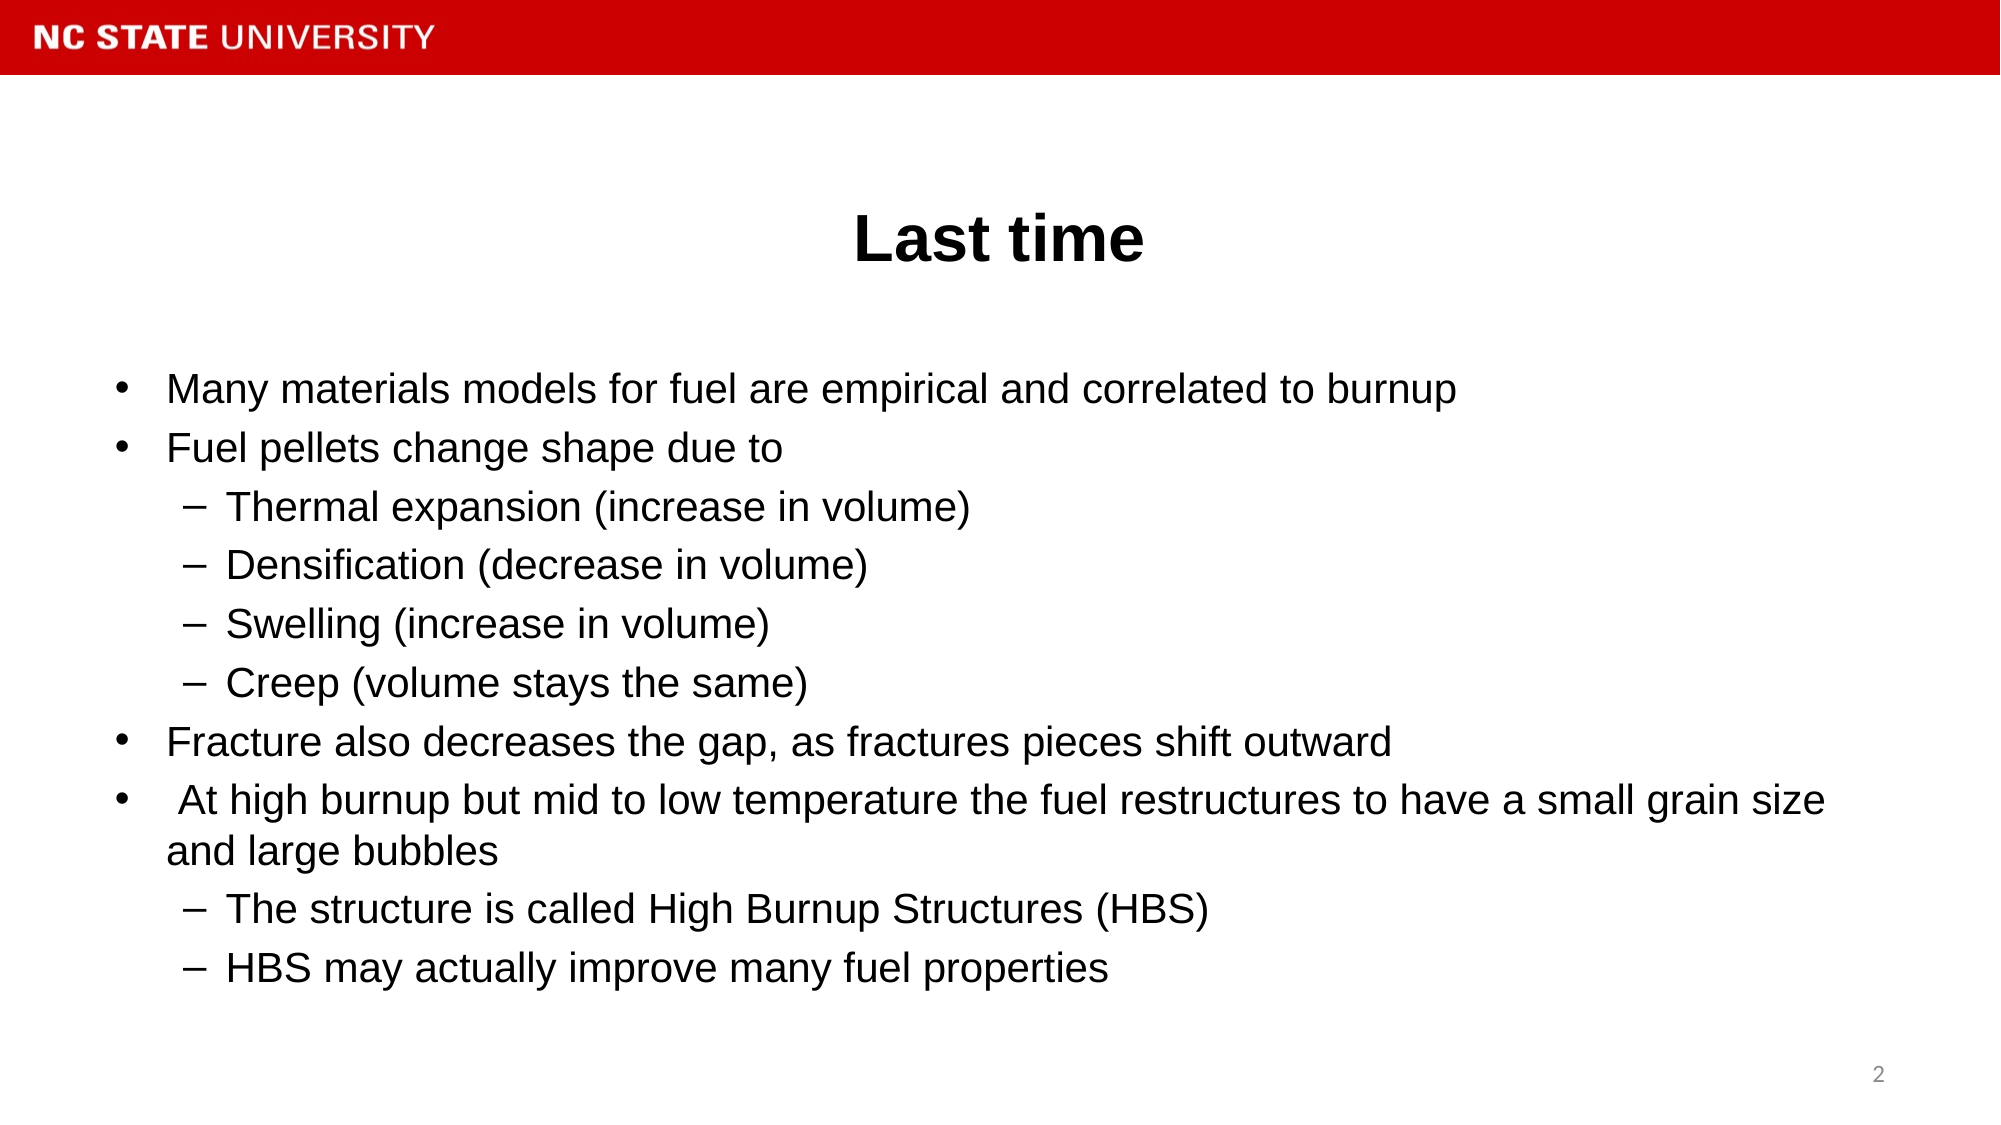

# Last time
Many materials models for fuel are empirical and correlated to burnup
Fuel pellets change shape due to
Thermal expansion (increase in volume)
Densification (decrease in volume)
Swelling (increase in volume)
Creep (volume stays the same)
Fracture also decreases the gap, as fractures pieces shift outward
 At high burnup but mid to low temperature the fuel restructures to have a small grain size and large bubbles
The structure is called High Burnup Structures (HBS)
HBS may actually improve many fuel properties
2